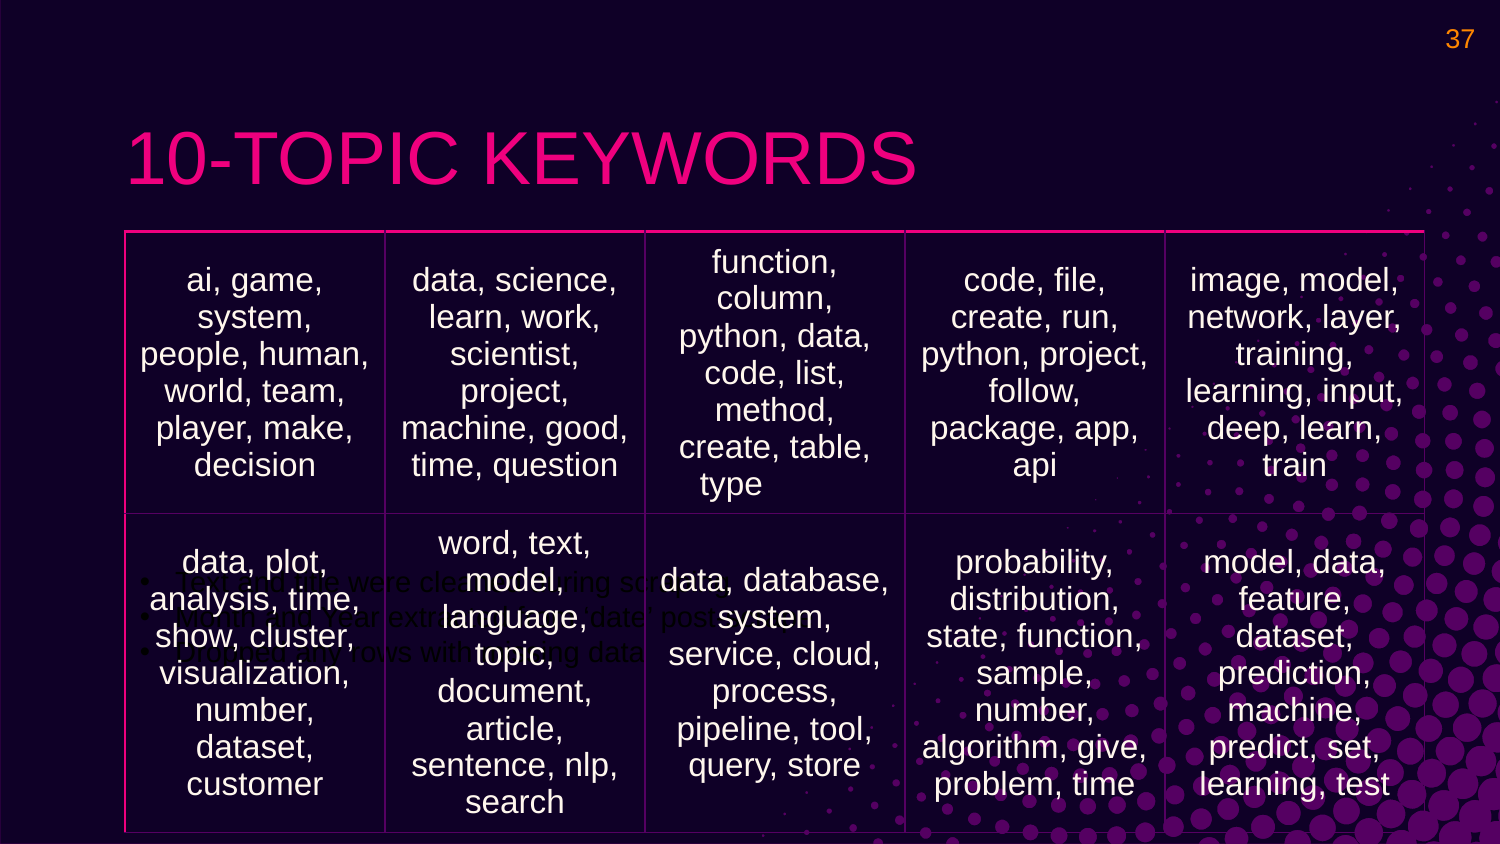

37
10-TOPIC KEYWORDS
| ai, game, system, people, human, world, team, player, make, decision | data, science, learn, work, scientist, project, machine, good, time, question | function, column, python, data, code, list, method, create, table, type | code, file, create, run, python, project, follow, package, app, api | image, model, network, layer, training, learning, input, deep, learn, train |
| --- | --- | --- | --- | --- |
| data, plot, analysis, time, show, cluster, visualization, number, dataset, customer | word, text, model, language, topic, document, article, sentence, nlp, search | data, database, system, service, cloud, process, pipeline, tool, query, store | probability, distribution, state, function, sample, number, algorithm, give, problem, time | model, data, feature, dataset, prediction, machine, predict, set, learning, test |
Text and title were cleaned during scraping
Month and Year extracted from ‘date’ post-scrape
Dropped any rows with missing data